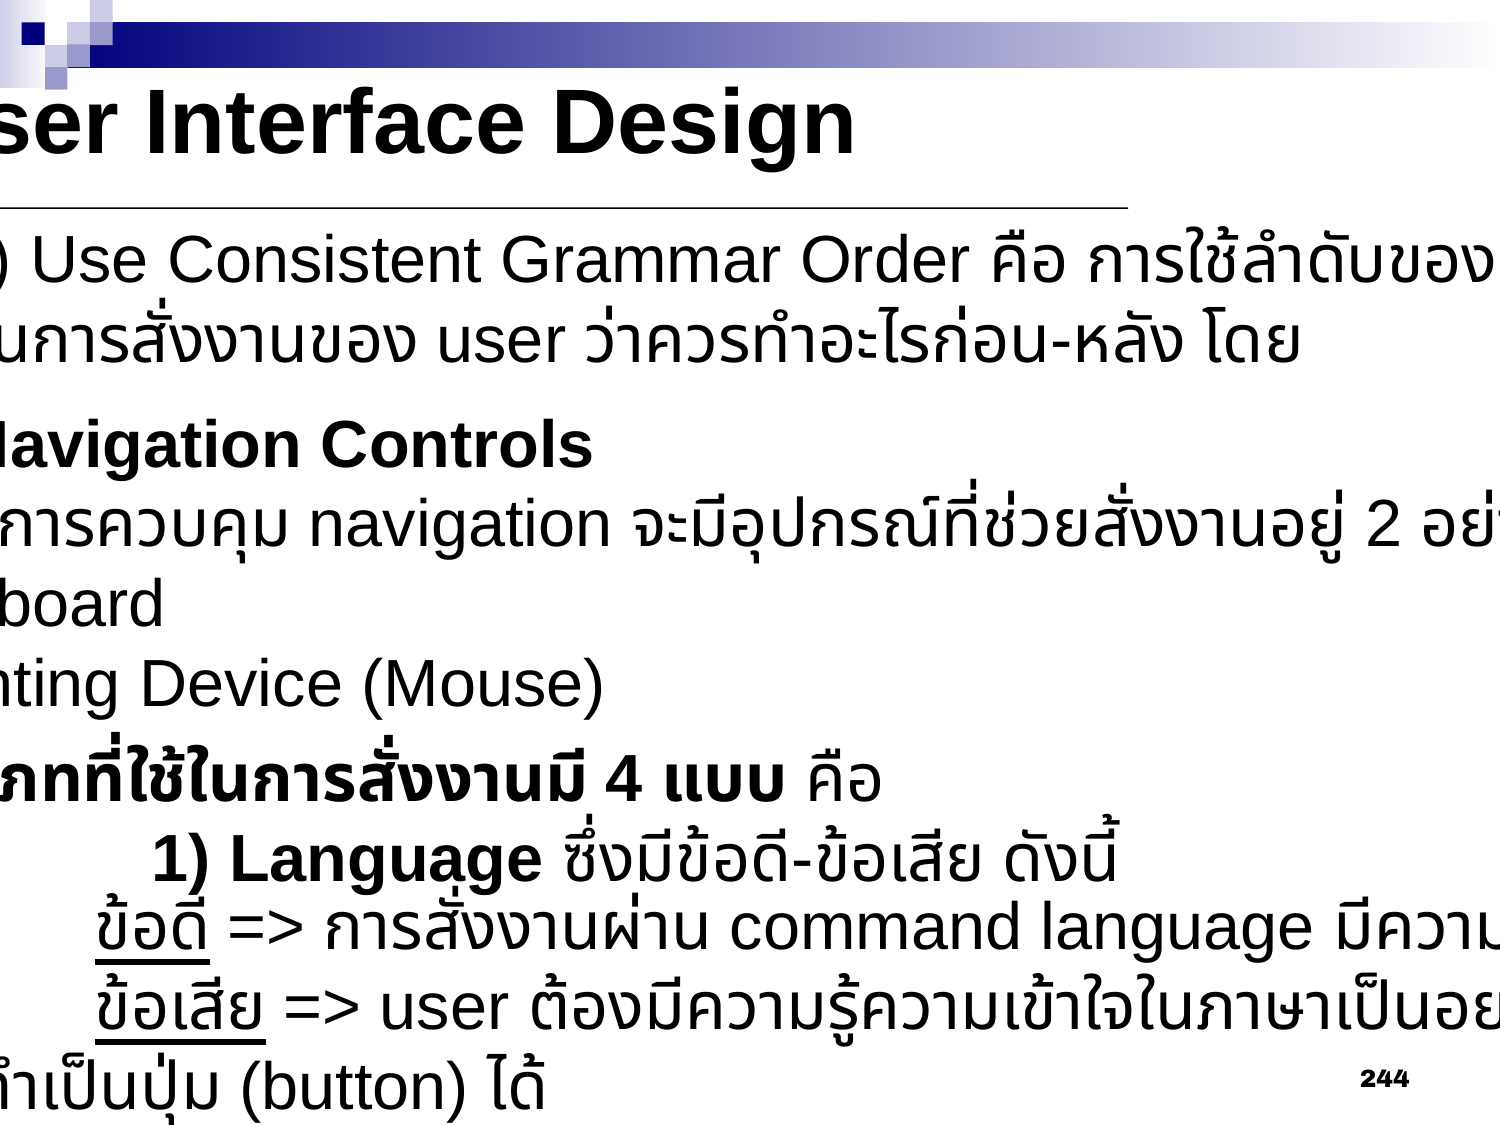

User Interface Design

             3) Use Consistent Grammar Order คือ การใช้ลำดับของ grammar
เข้ามาช่วยในการสั่งงานของ user ว่าควรทำอะไรก่อน-หลัง โดย

Type of Navigation Controls
             ในการควบคุม navigation จะมีอุปกรณ์ที่ช่วยสั่งงานอยู่ 2 อย่าง คือ
 Keyboard
 Pointing Device (Mouse)
ประเภทที่ใช้ในการสั่งงานมี 4 แบบ คือ
               1) Language ซึ่งมีข้อดี-ข้อเสีย ดังนี้
                   ข้อดี => การสั่งงานผ่าน command language มีความยืดหยุ่นมาก
                   ข้อเสีย => user ต้องมีความรู้ความเข้าใจในภาษาเป็นอย่างมาก ซึ่งไม่
สามารถทำเป็นปุ่ม (button) ได้
244